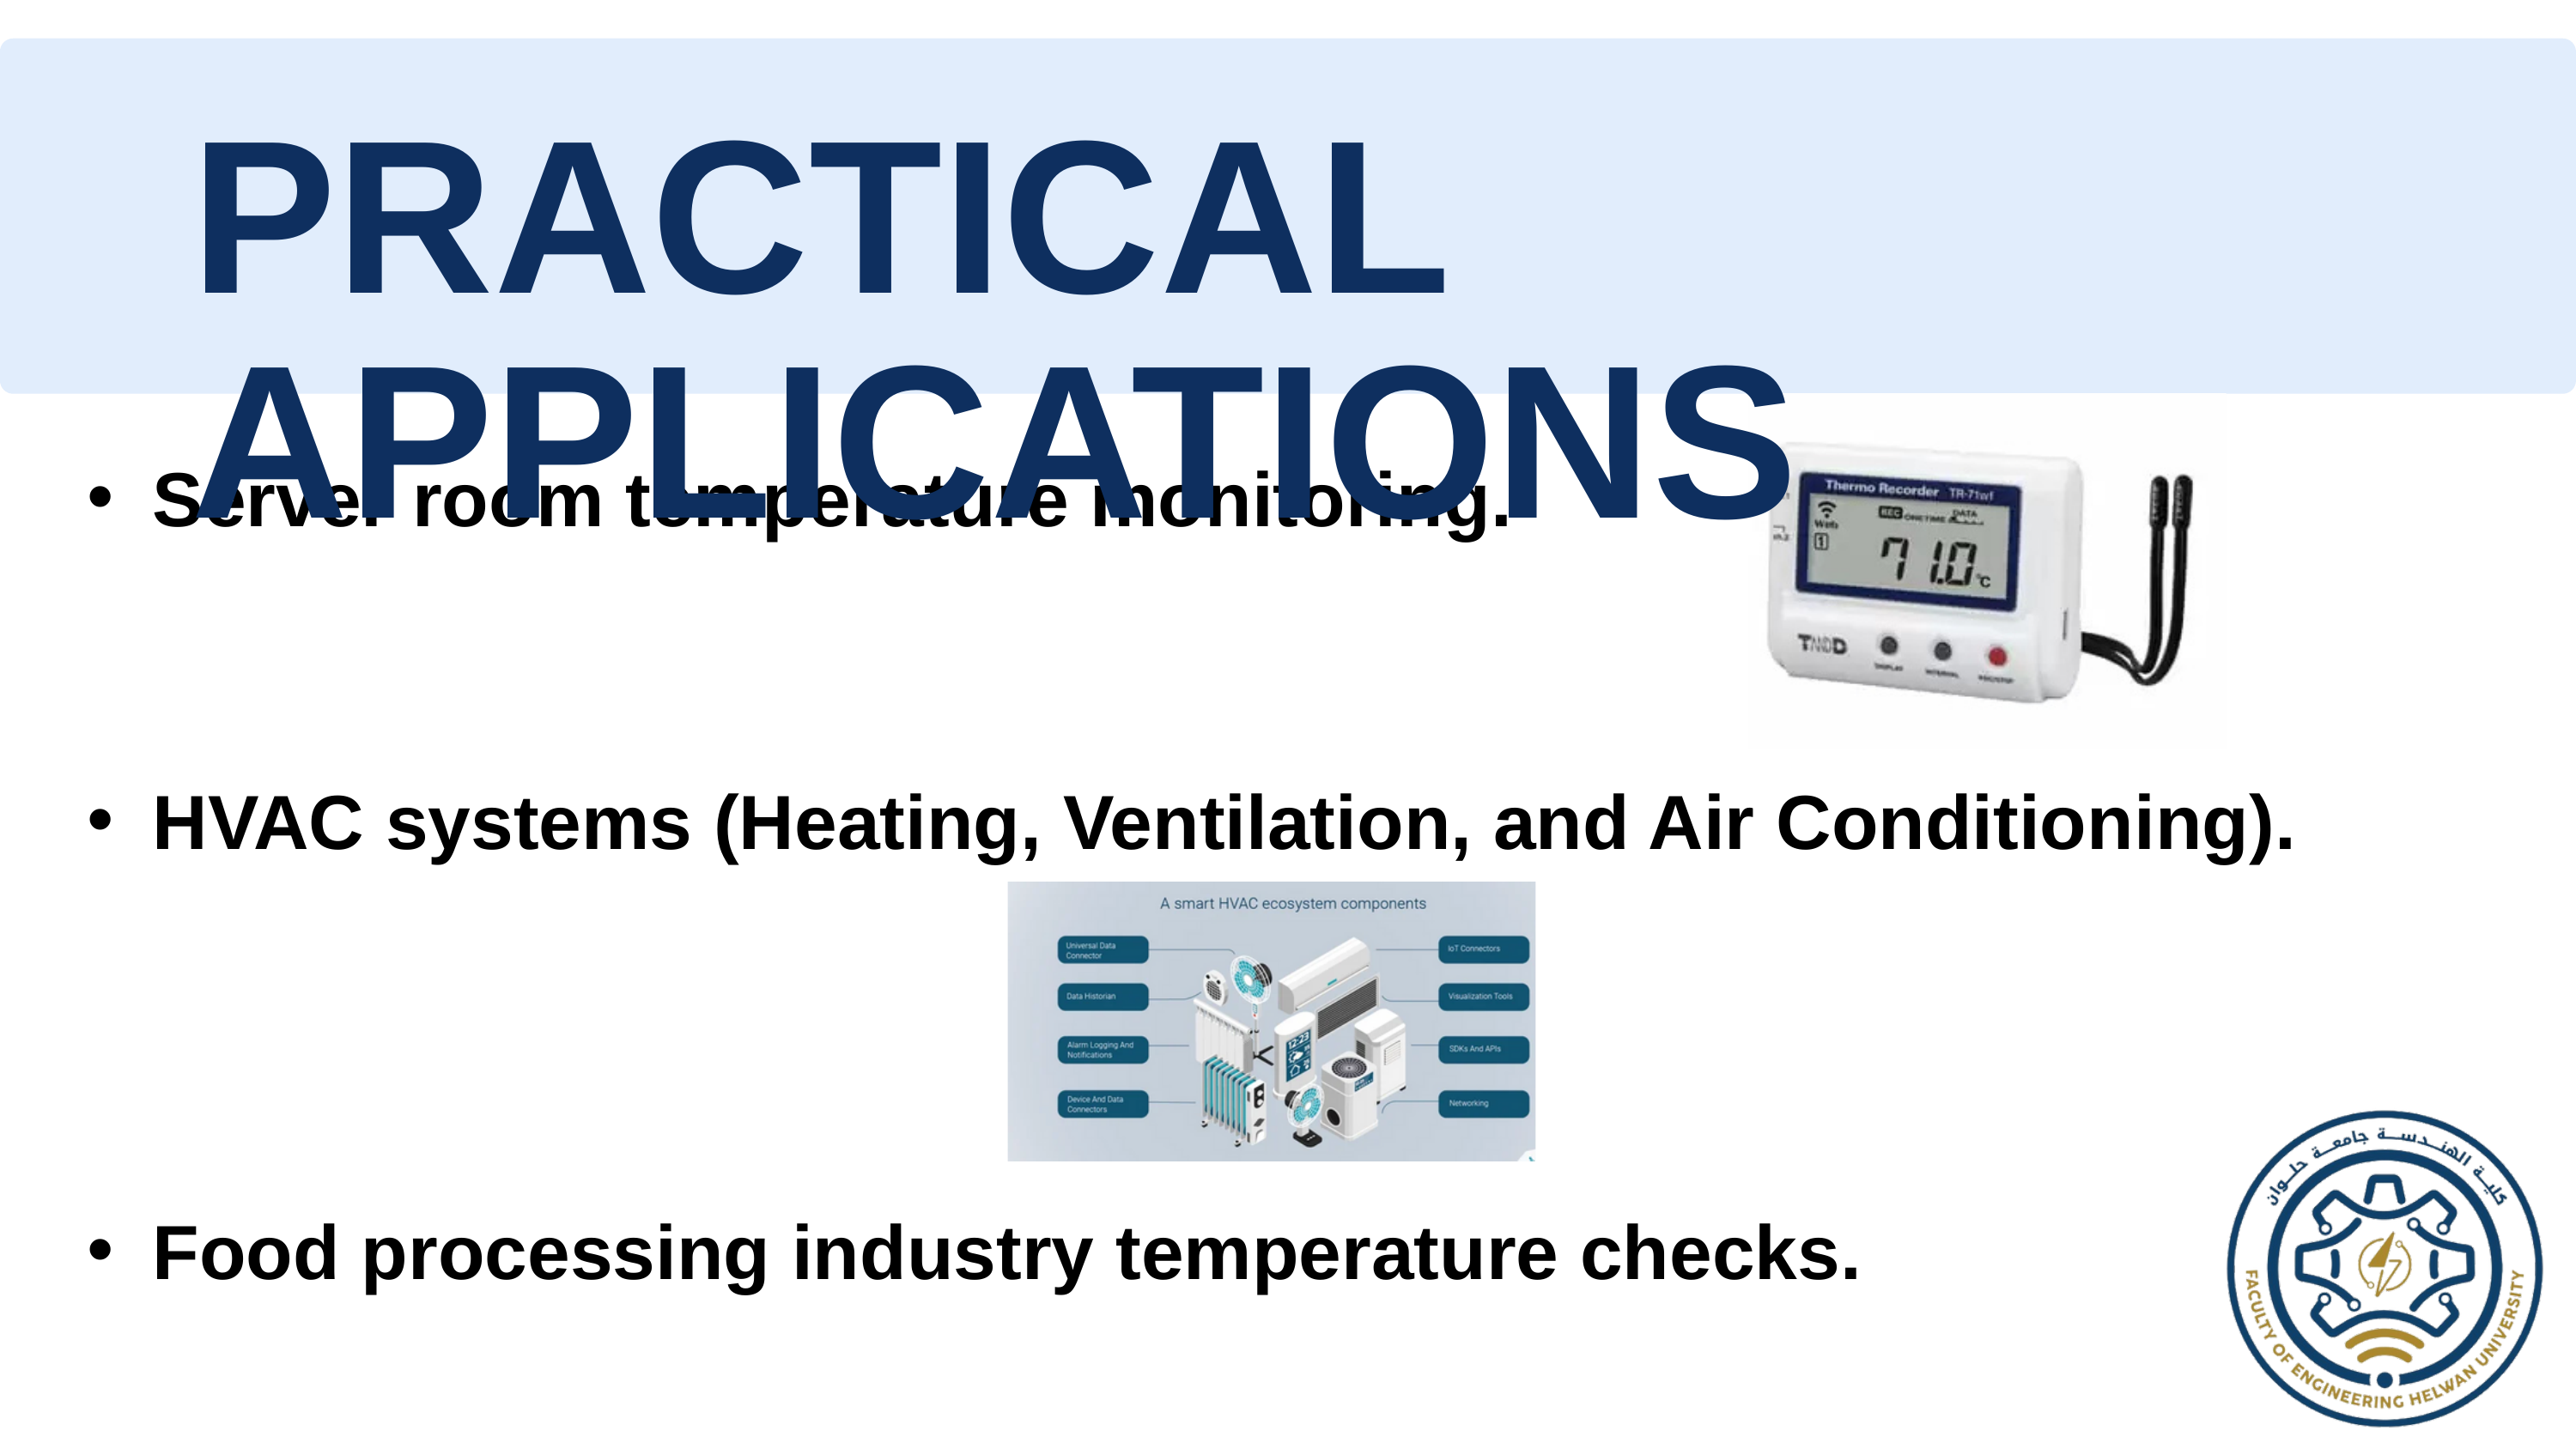

PRACTICAL APPLICATIONS

Server room temperature monitoring.

HVAC systems (Heating, Ventilation, and Air Conditioning).

Food processing industry temperature checks.